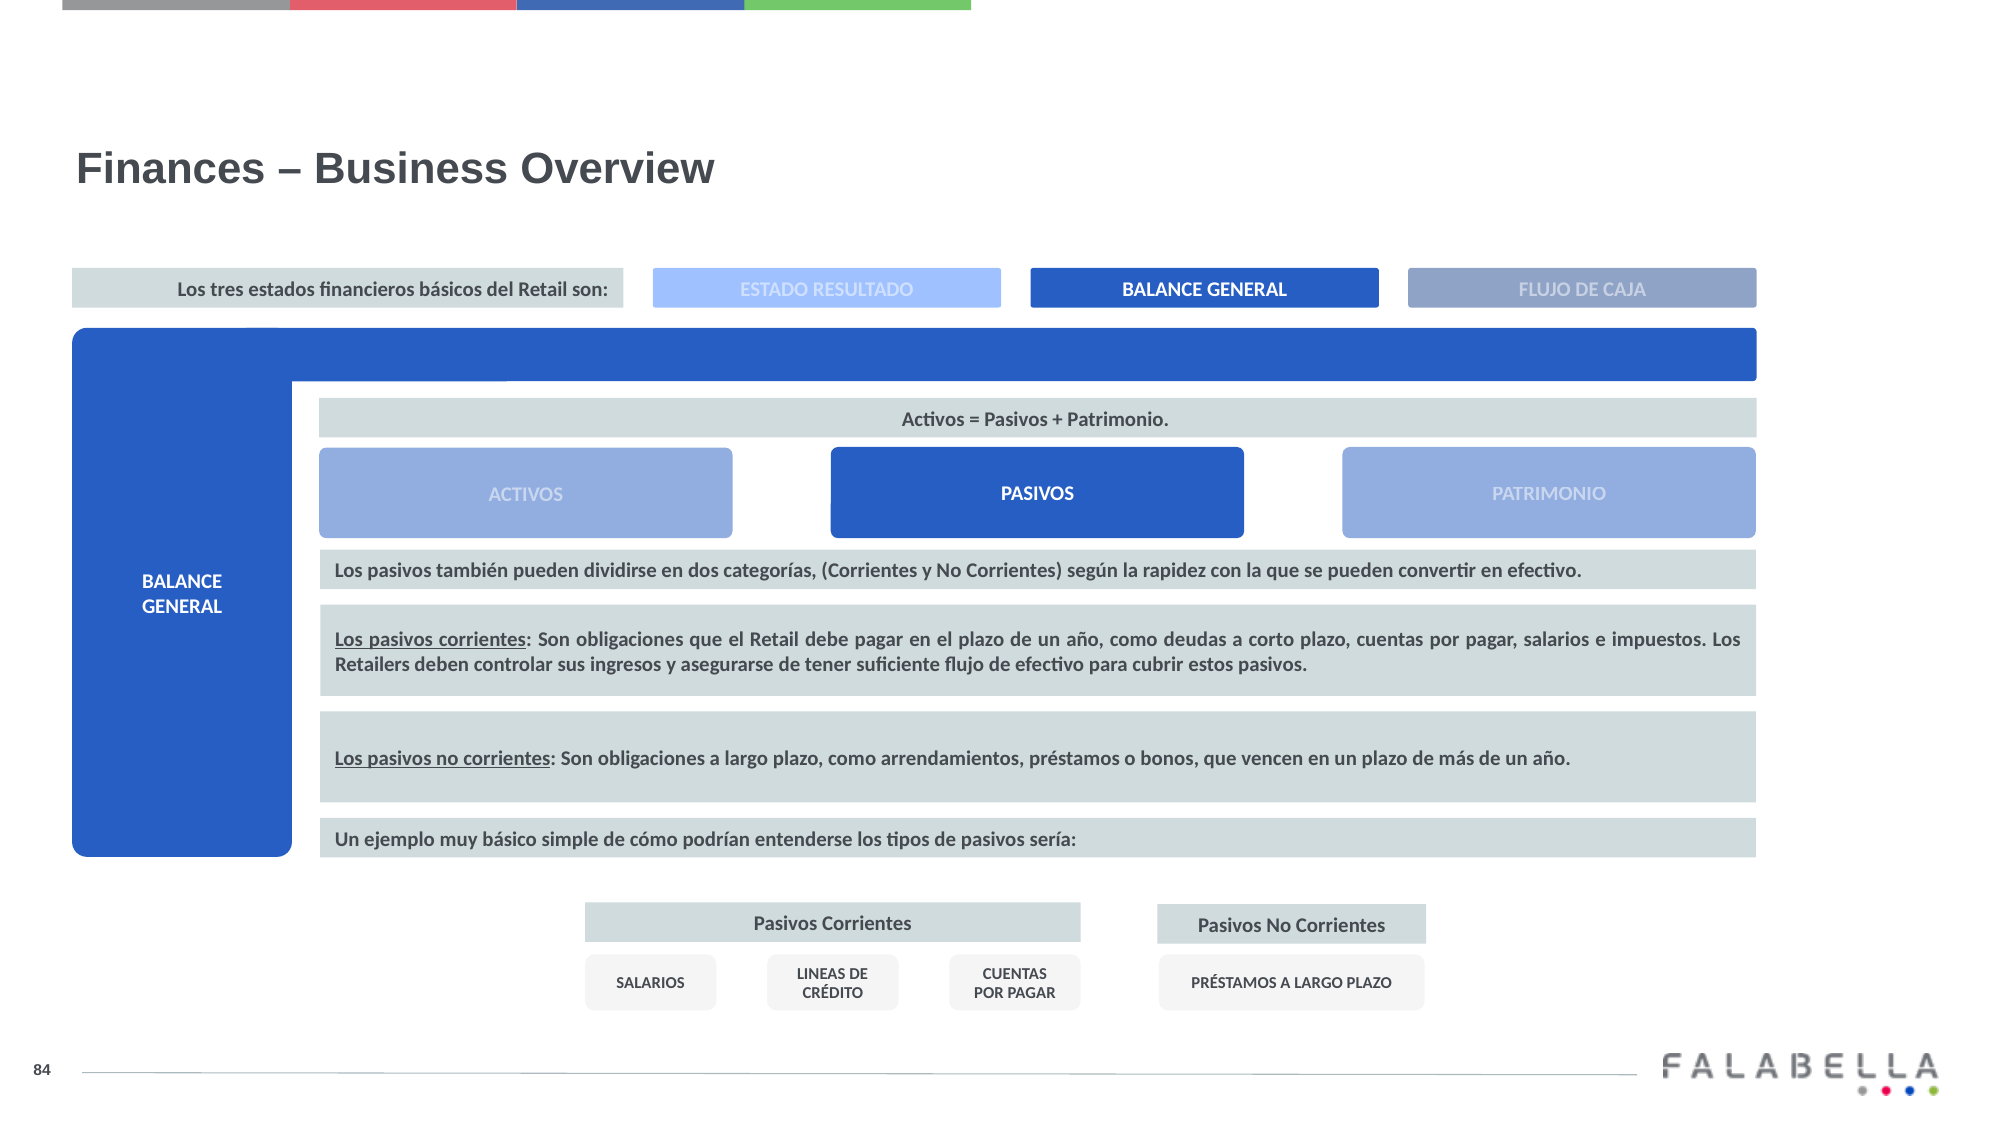

Finances – Business Overview
ESTADO RESULTADO
BALANCE GENERAL
FLUJO DE CAJA
Los tres estados financieros básicos del Retail son:
BALANCE
GENERAL

Activos = Pasivos + Patrimonio.
PASIVOS
PATRIMONIO
ACTIVOS
Los pasivos también pueden dividirse en dos categorías, (Corrientes y No Corrientes) según la rapidez con la que se pueden convertir en efectivo.
Los pasivos corrientes: Son obligaciones que el Retail debe pagar en el plazo de un año, como deudas a corto plazo, cuentas por pagar, salarios e impuestos. Los Retailers deben controlar sus ingresos y asegurarse de tener suficiente flujo de efectivo para cubrir estos pasivos.
Los pasivos no corrientes: Son obligaciones a largo plazo, como arrendamientos, préstamos o bonos, que vencen en un plazo de más de un año.
Un ejemplo muy básico simple de cómo podrían entenderse los tipos de pasivos sería:
Pasivos Corrientes
SALARIOS
LINEAS DE CRÉDITO
CUENTAS POR PAGAR
Pasivos No Corrientes
PRÉSTAMOS A LARGO PLAZO